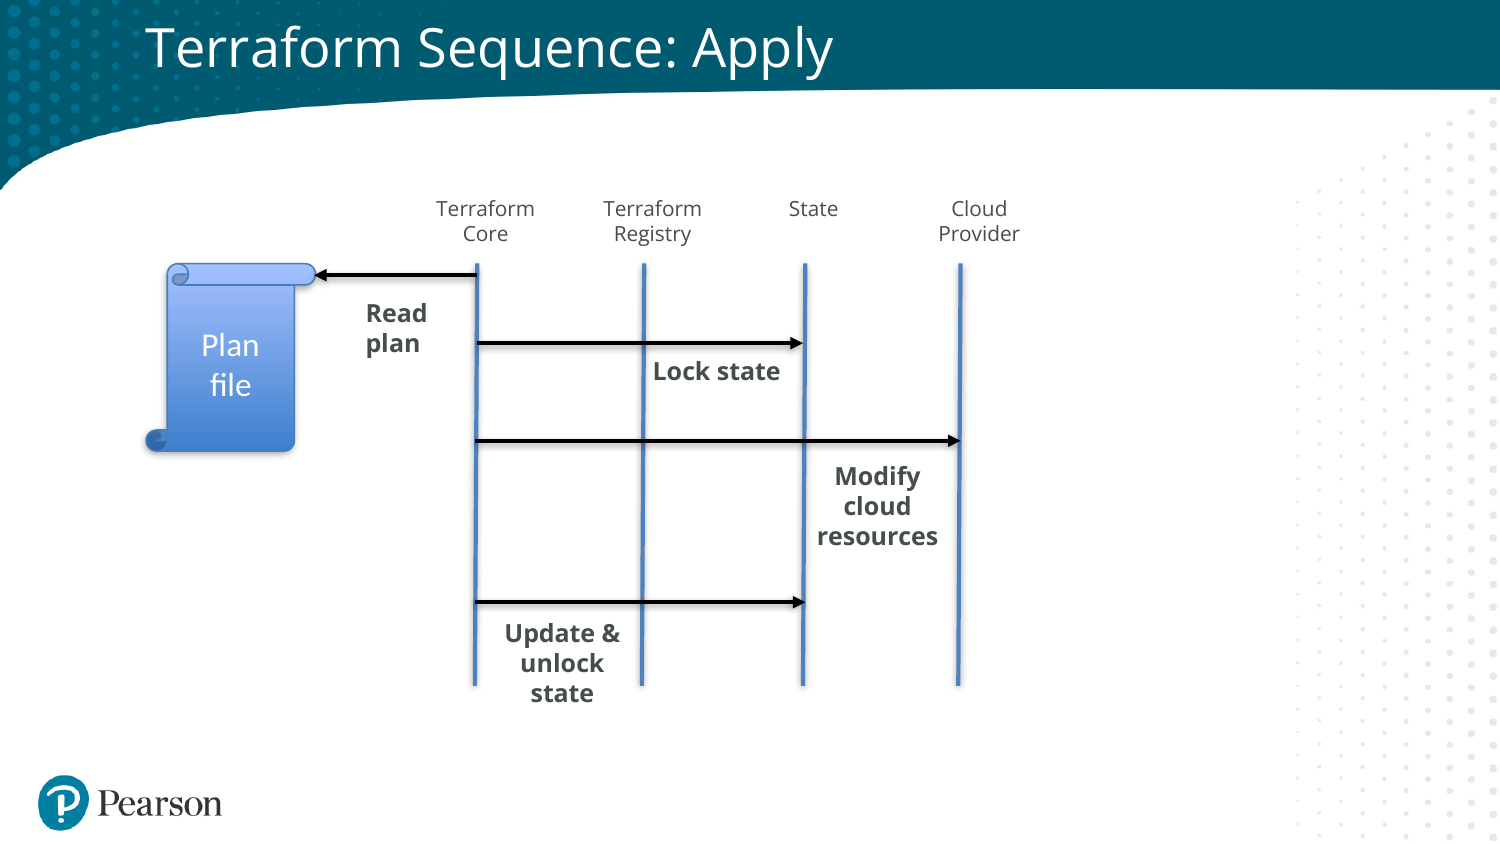

# Terraform Sequence: Apply
Cloud Provider
Terraform Registry
State
Terraform Core
Plan file
Read plan
Lock state
Modify cloud resources
Update & unlock state